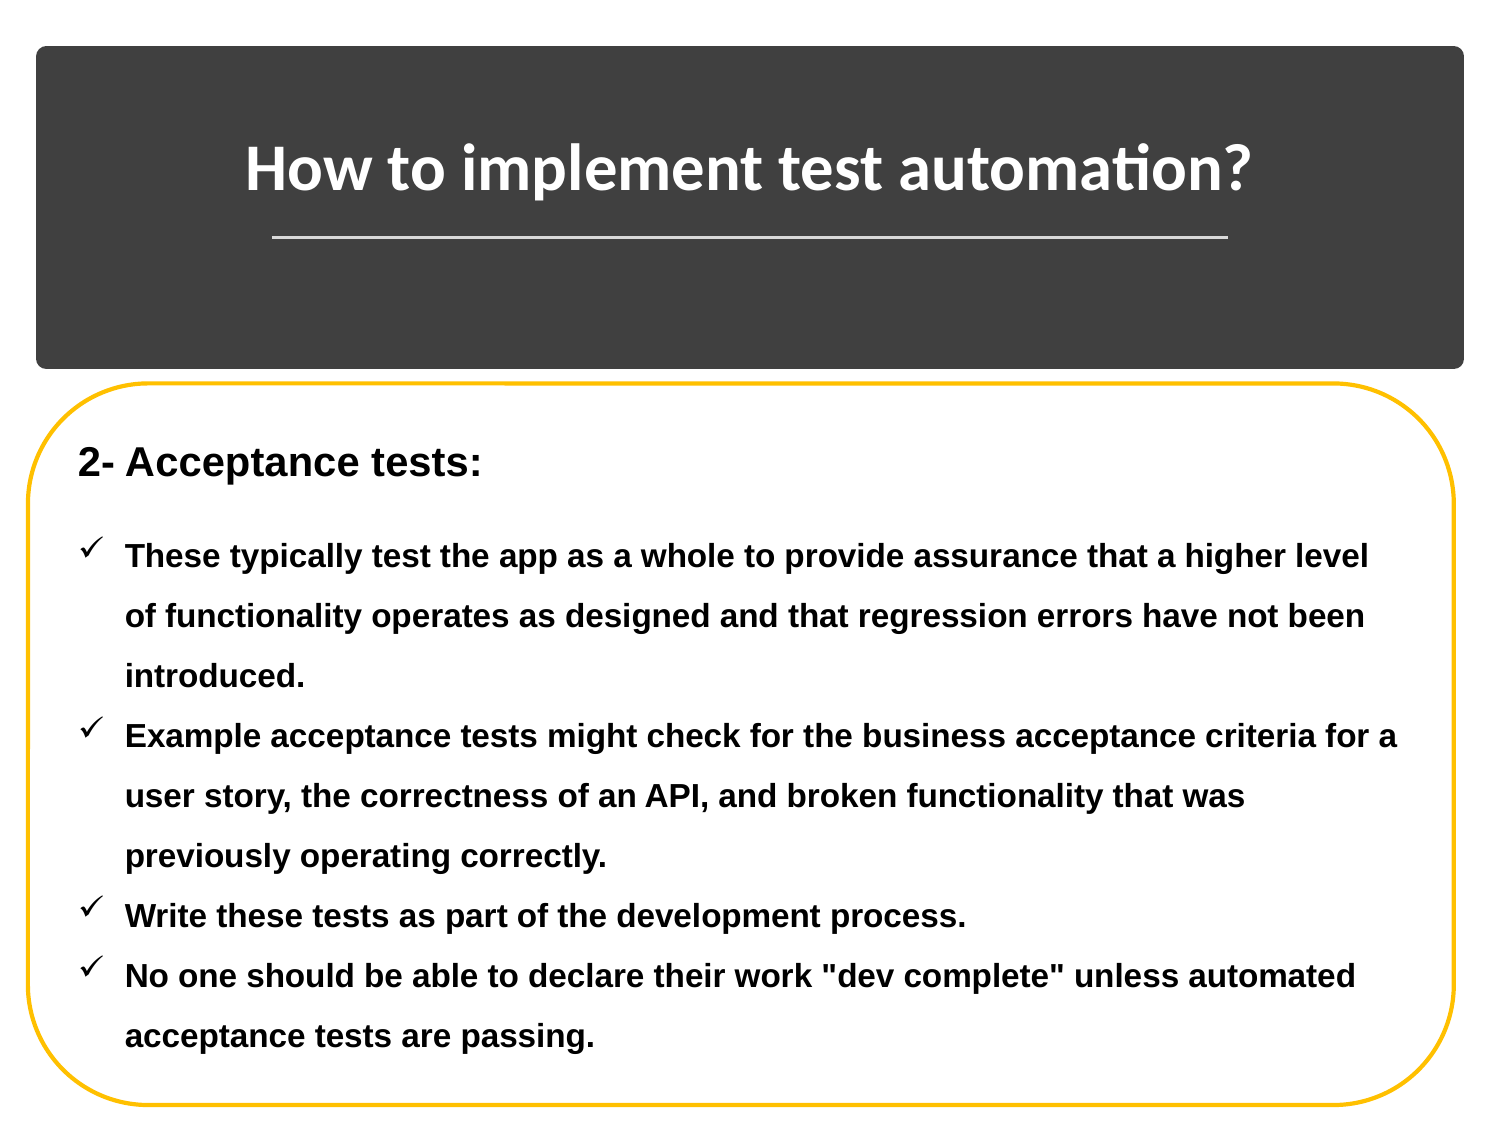

# How to implement test automation?
2- Acceptance tests:

These typically test the app as a whole to provide assurance that a higher level of functionality operates as designed and that regression errors have not been introduced.
Example acceptance tests might check for the business acceptance criteria for a user story, the correctness of an API, and broken functionality that was previously operating correctly.
Write these tests as part of the development process.
No one should be able to declare their work "dev complete" unless automated acceptance tests are passing.